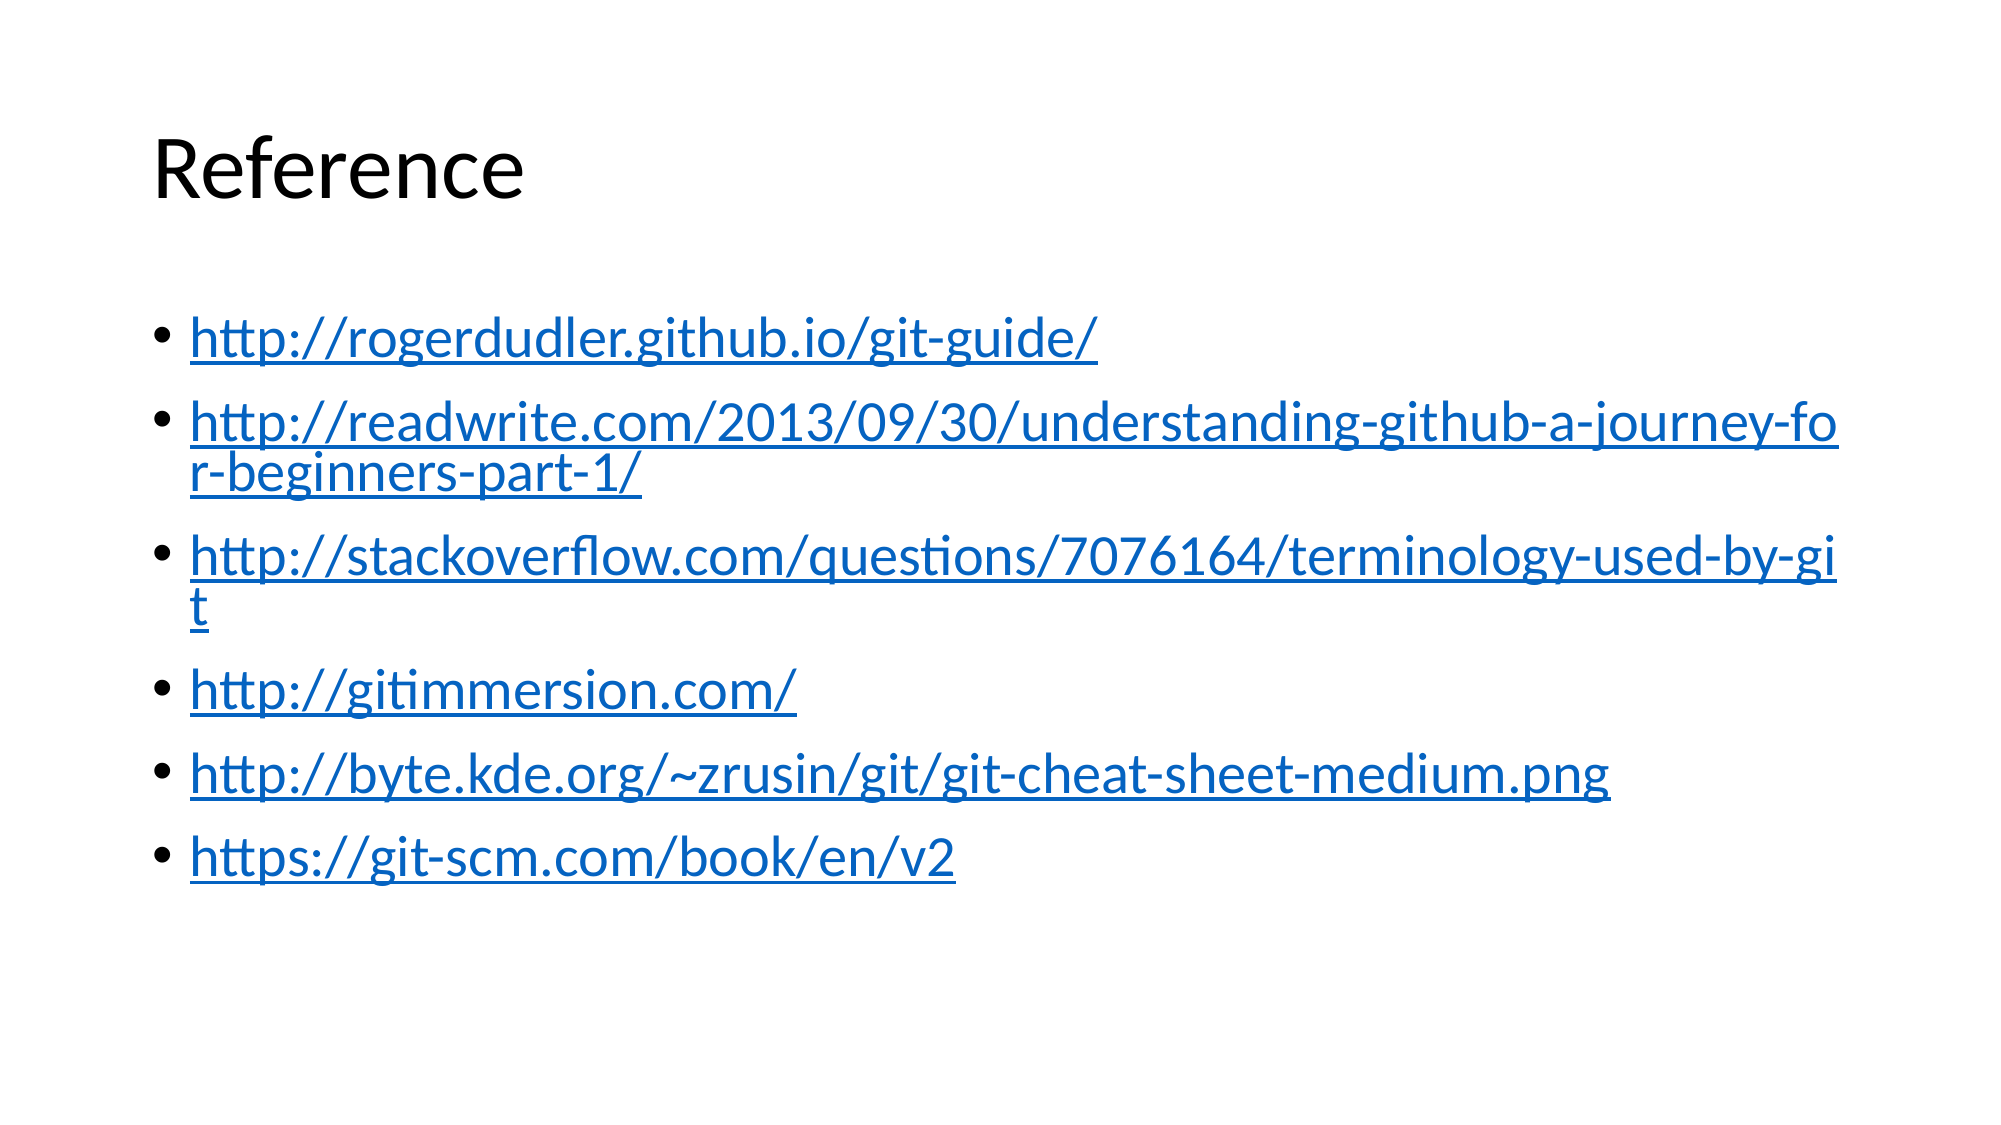

# Reference
http://rogerdudler.github.io/git-guide/
http://readwrite.com/2013/09/30/understanding-github-a-journey-for-beginners-part-1/
http://stackoverflow.com/questions/7076164/terminology-used-by-git
http://gitimmersion.com/
http://byte.kde.org/~zrusin/git/git-cheat-sheet-medium.png
https://git-scm.com/book/en/v2